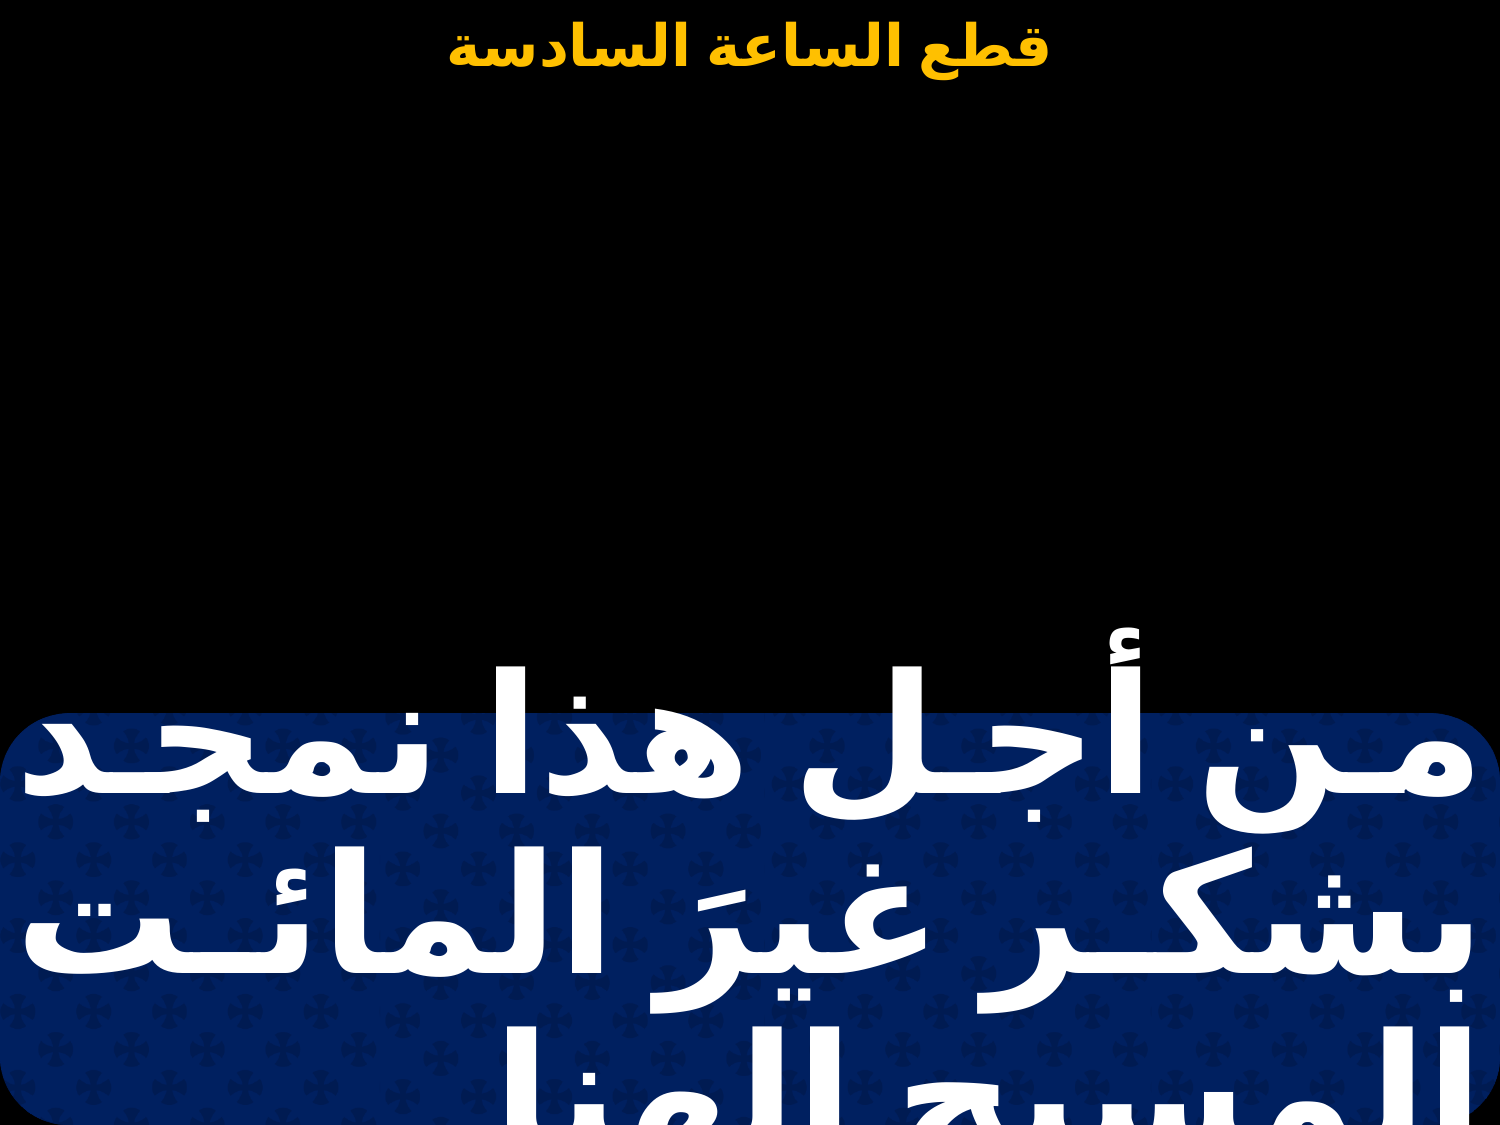

من أجل هذا نمجد بشكر غيرَ المائت المسيح إلهنا.